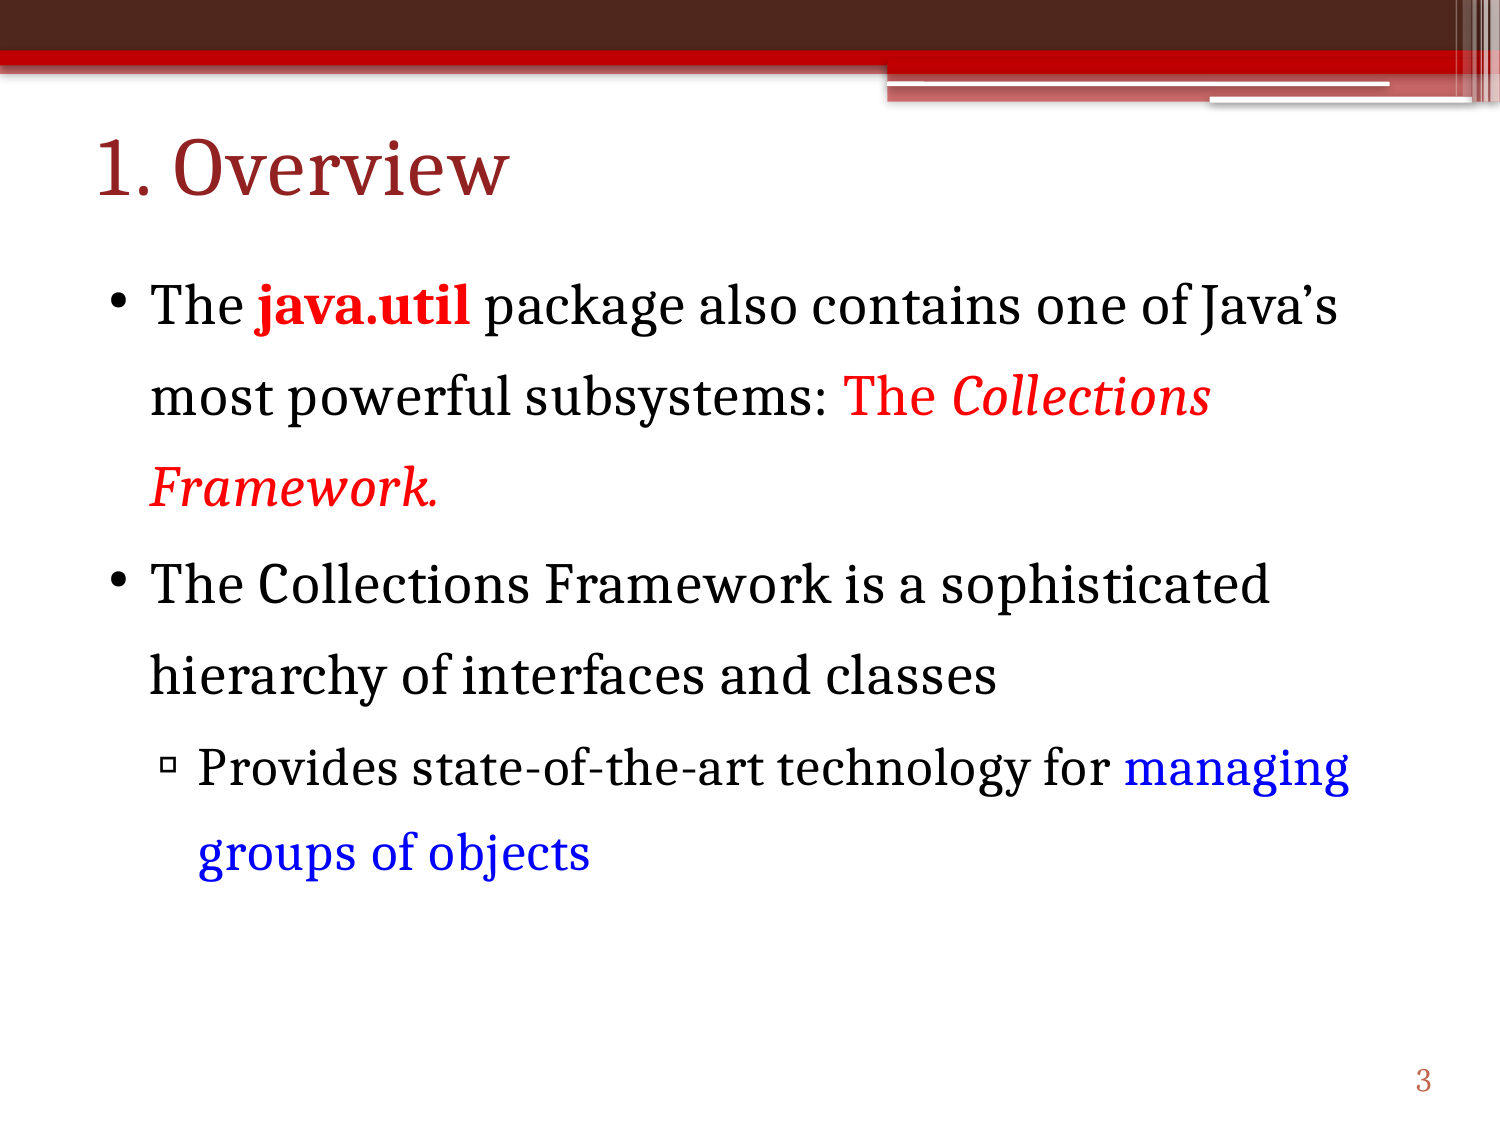

# 1. Overview
The java.util package also contains one of Java’s most powerful subsystems: The Collections Framework.
The Collections Framework is a sophisticated hierarchy of interfaces and classes
Provides state-of-the-art technology for managing groups of objects
3